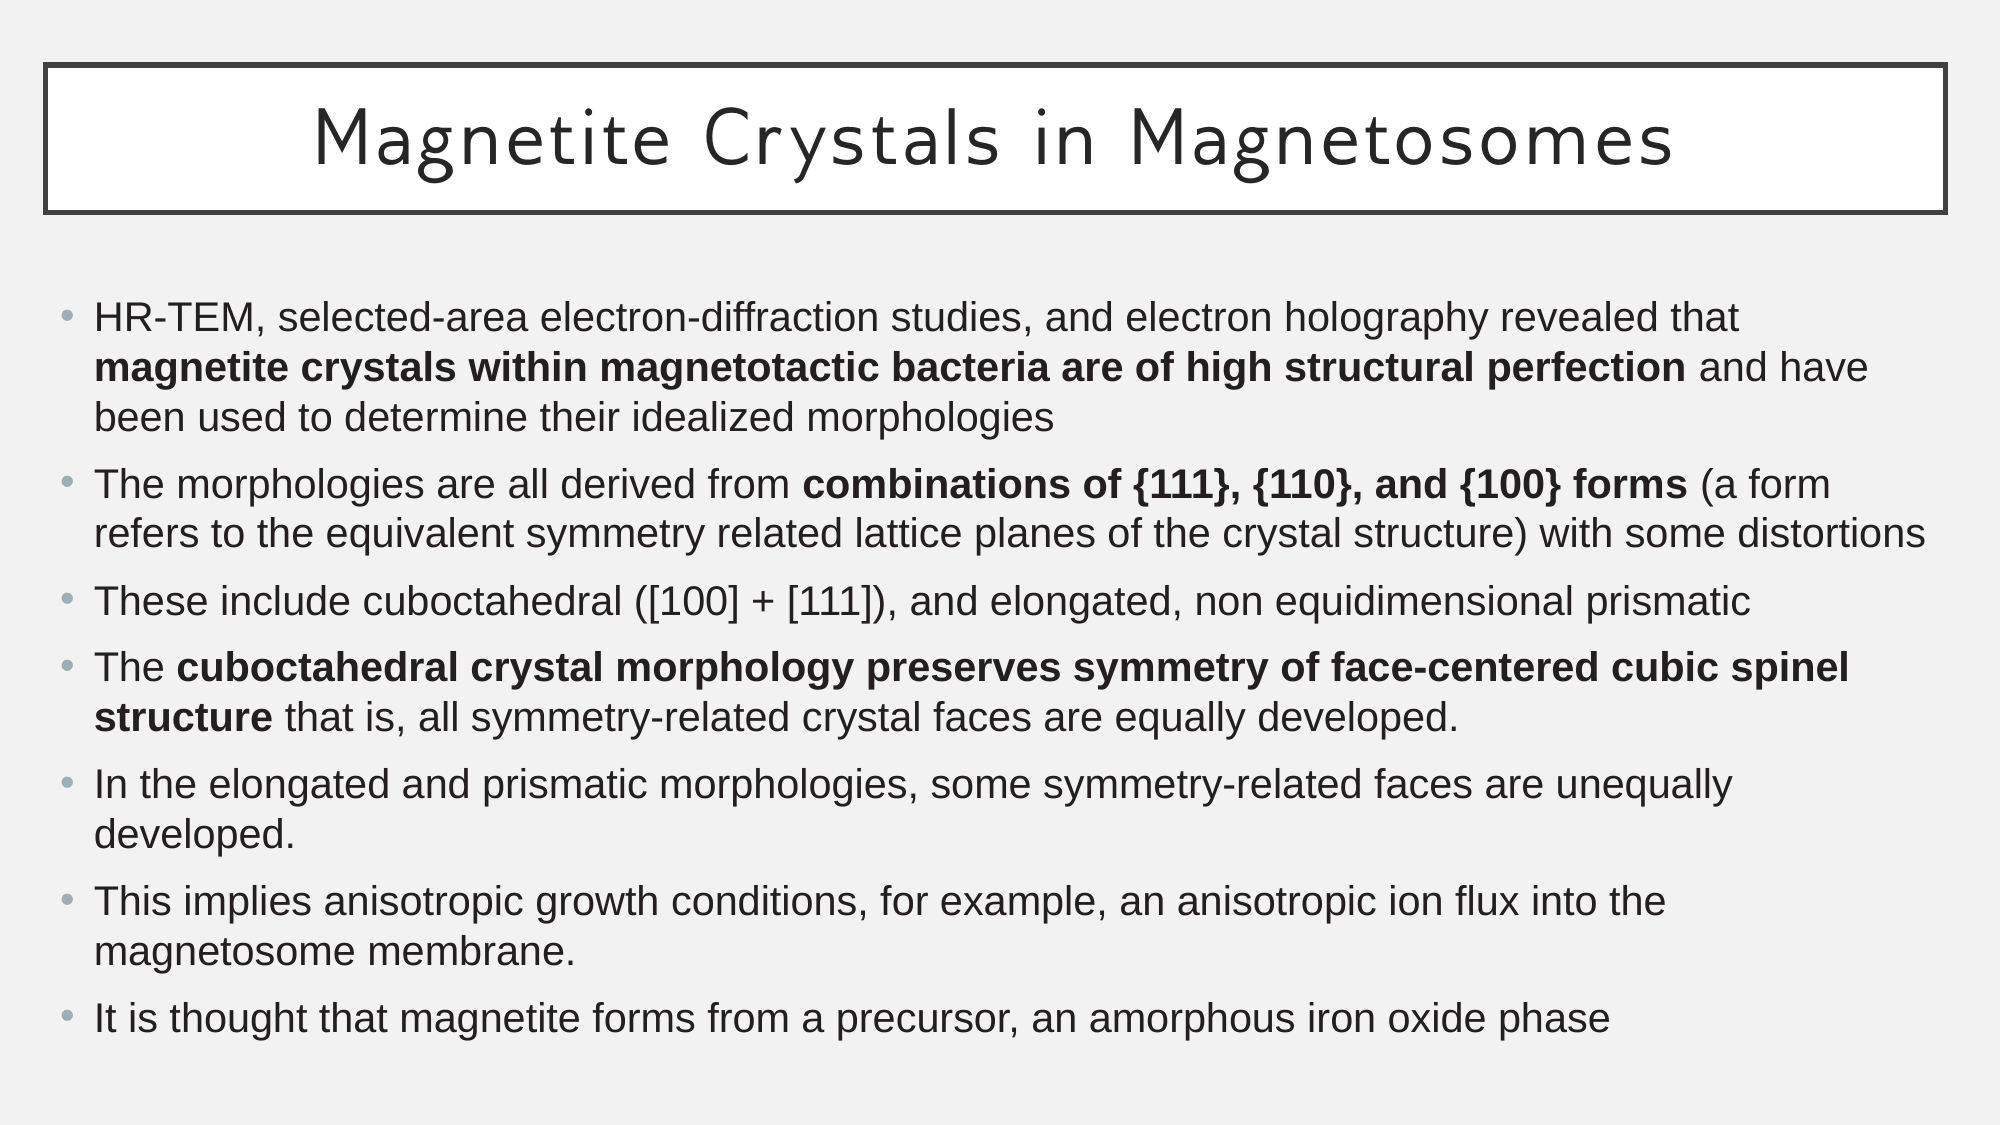

# Magnetite Crystals in Magnetosomes
HR-TEM, selected-area electron-diffraction studies, and electron holography revealed that magnetite crystals within magnetotactic bacteria are of high structural perfection and have been used to determine their idealized morphologies
The morphologies are all derived from combinations of {111}, {110}, and {100} forms (a form refers to the equivalent symmetry related lattice planes of the crystal structure) with some distortions
These include cuboctahedral ([100] + [111]), and elongated, non equidimensional prismatic
The cuboctahedral crystal morphology preserves symmetry of face-centered cubic spinel structure that is, all symmetry-related crystal faces are equally developed.
In the elongated and prismatic morphologies, some symmetry-related faces are unequally developed.
This implies anisotropic growth conditions, for example, an anisotropic ion flux into the magnetosome membrane.
It is thought that magnetite forms from a precursor, an amorphous iron oxide phase